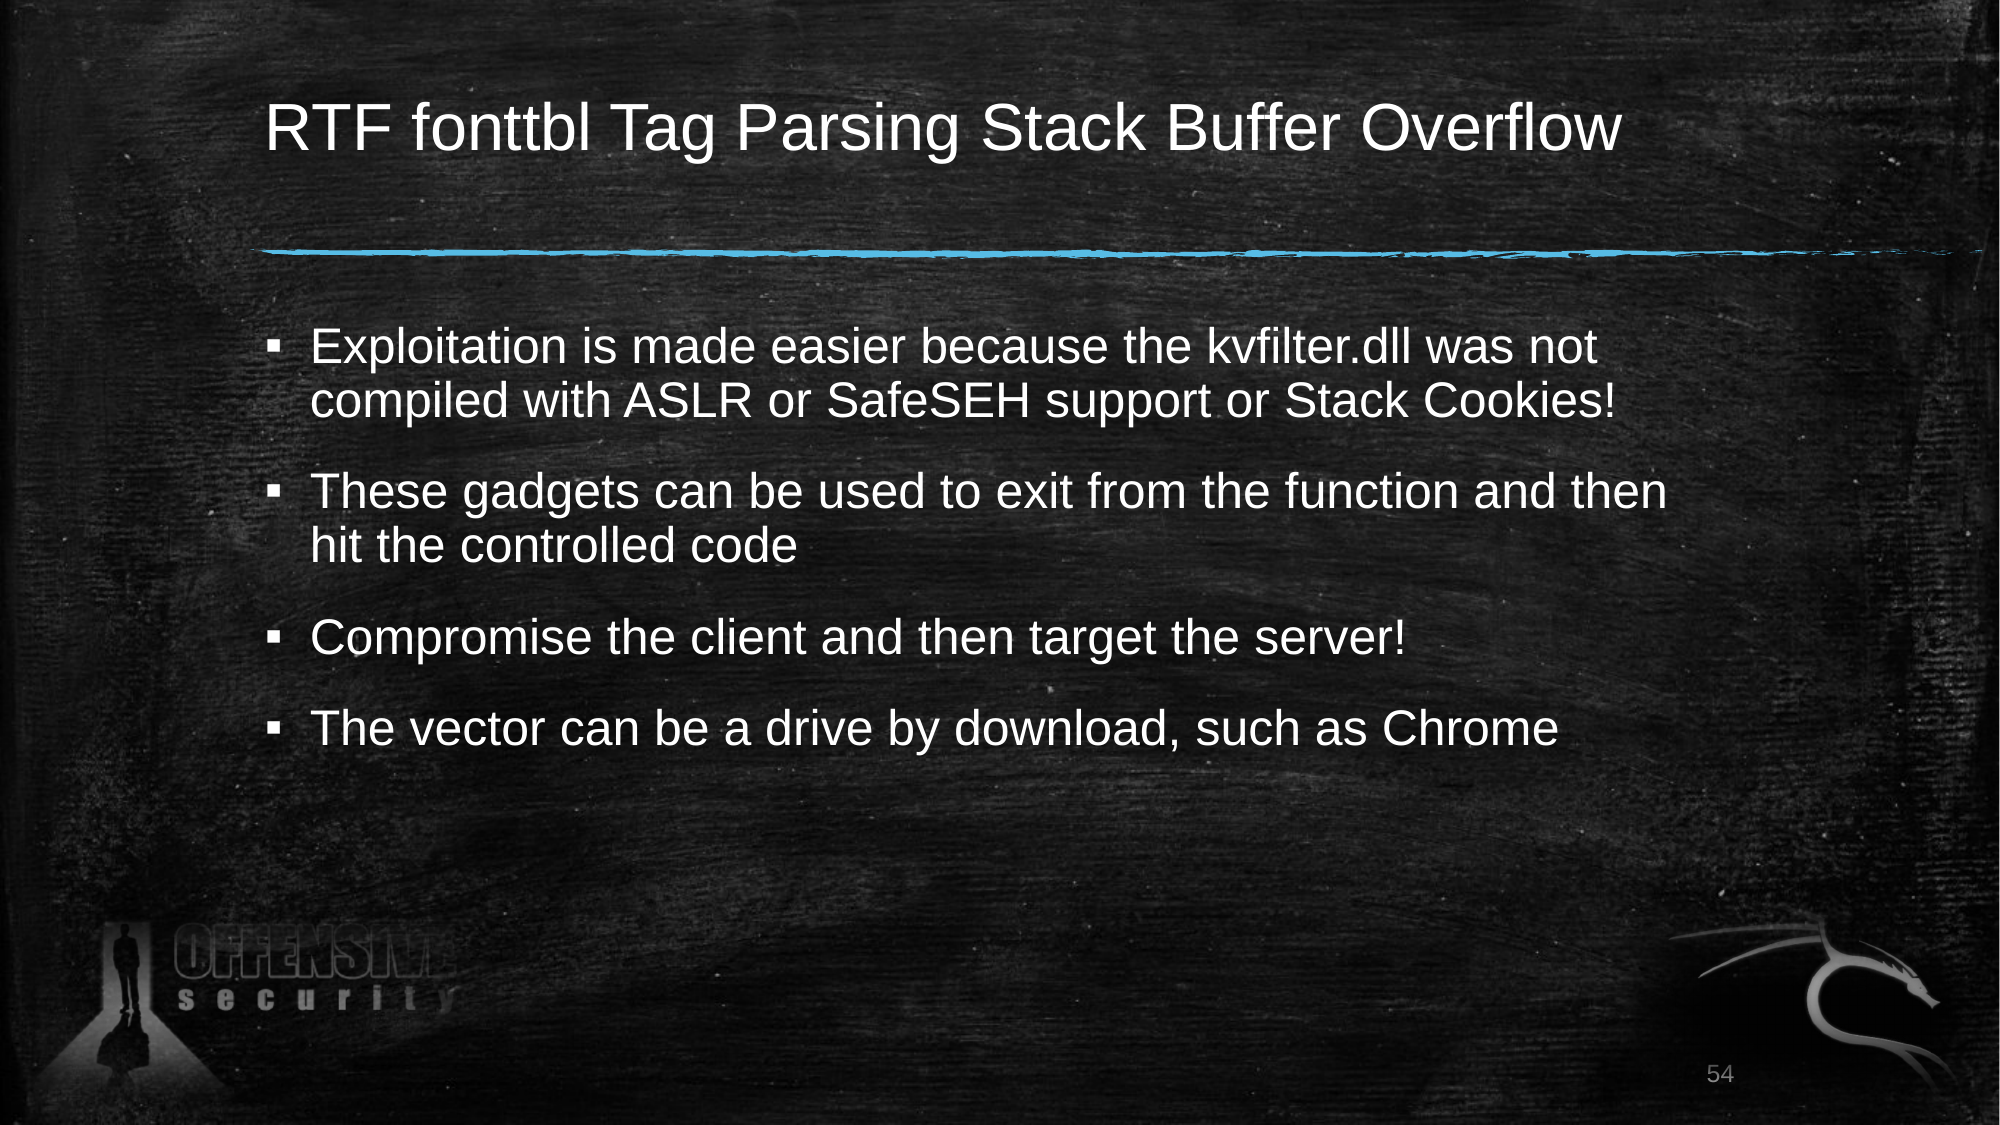

# RTF fonttbl Tag Parsing Stack Buffer Overflow
Exploitation is made easier because the kvfilter.dll was not compiled with ASLR or SafeSEH support or Stack Cookies!
These gadgets can be used to exit from the function and then hit the controlled code
Compromise the client and then target the server!
The vector can be a drive by download, such as Chrome

54